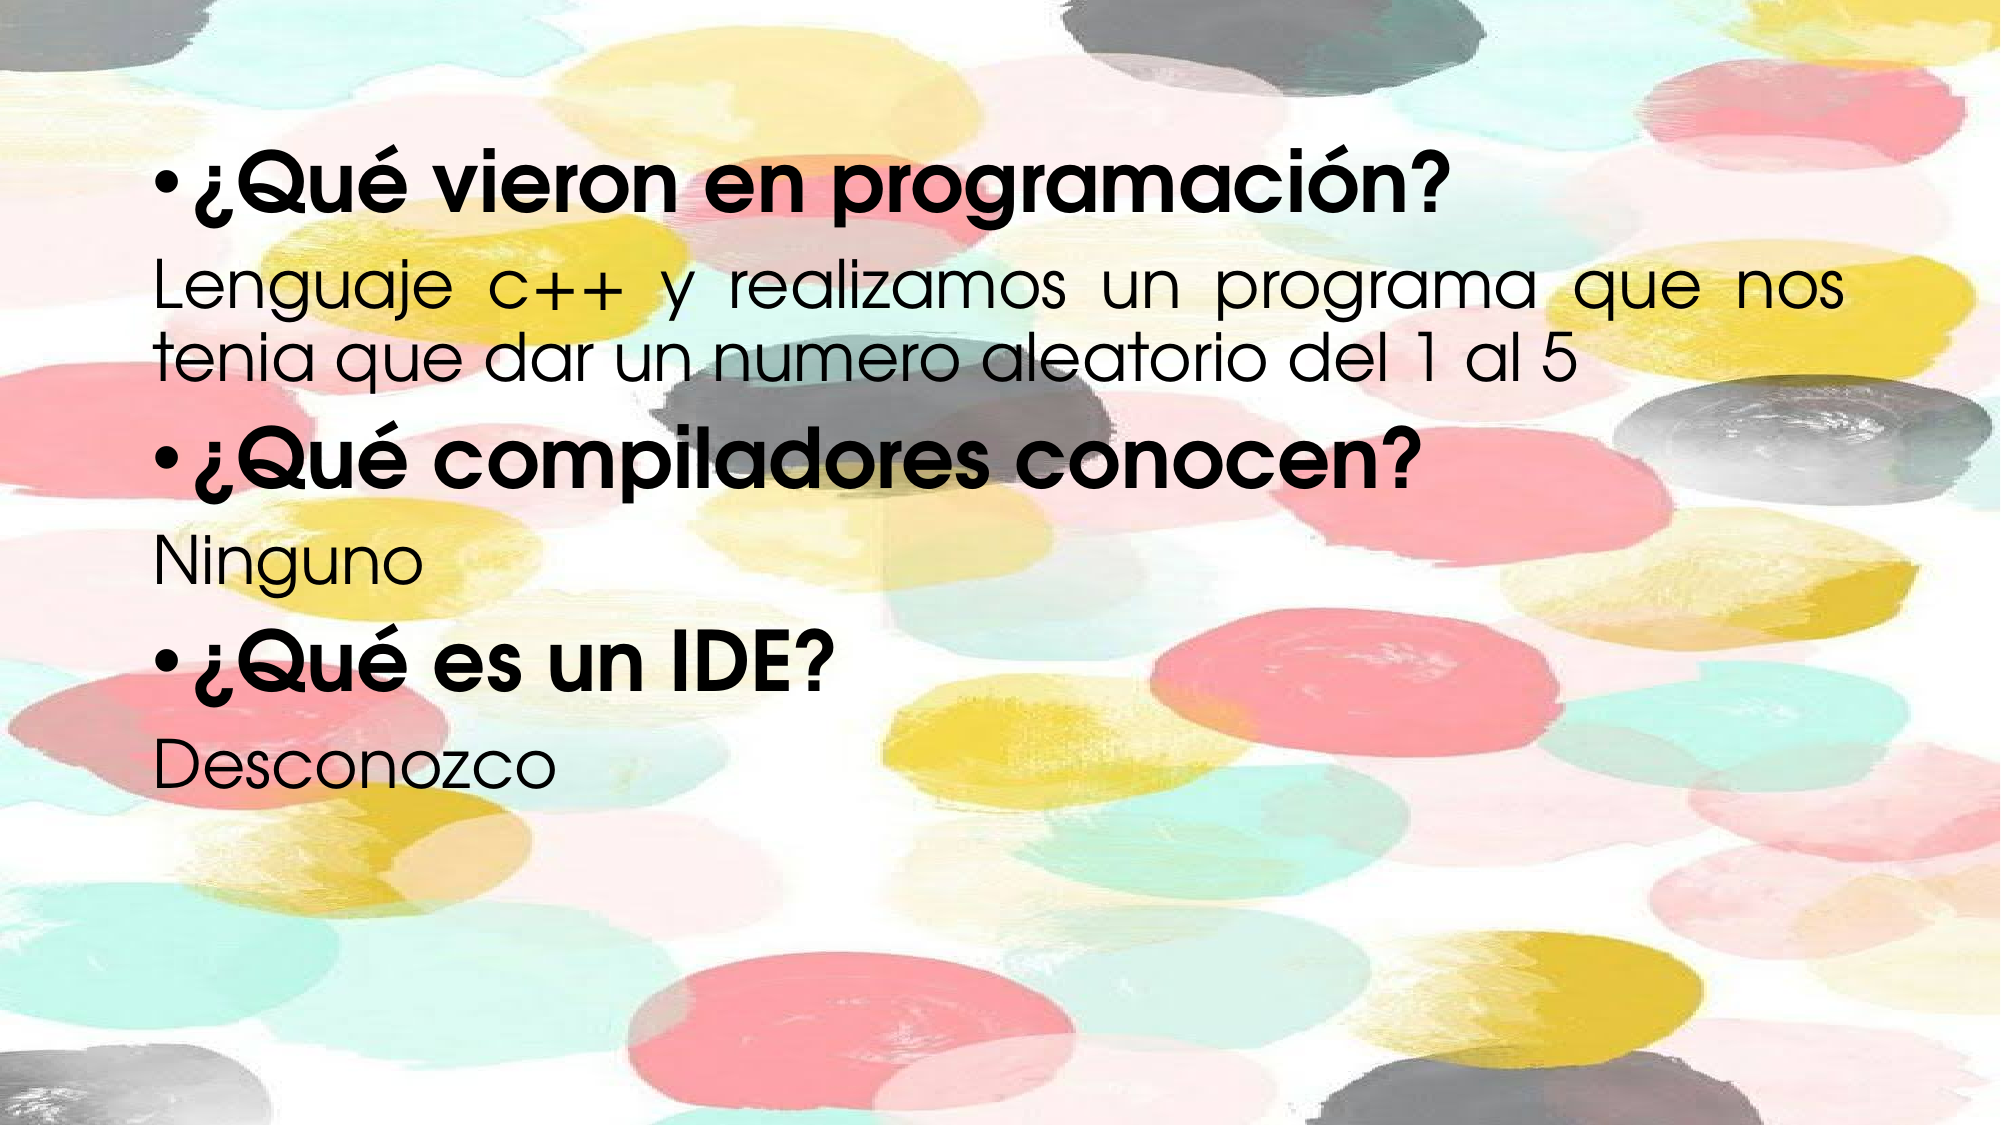

¿Qué vieron en programación?
Lenguaje c++ y realizamos un programa que nos tenia que dar un numero aleatorio del 1 al 5
¿Qué compiladores conocen?
Ninguno
¿Qué es un IDE?
Desconozco